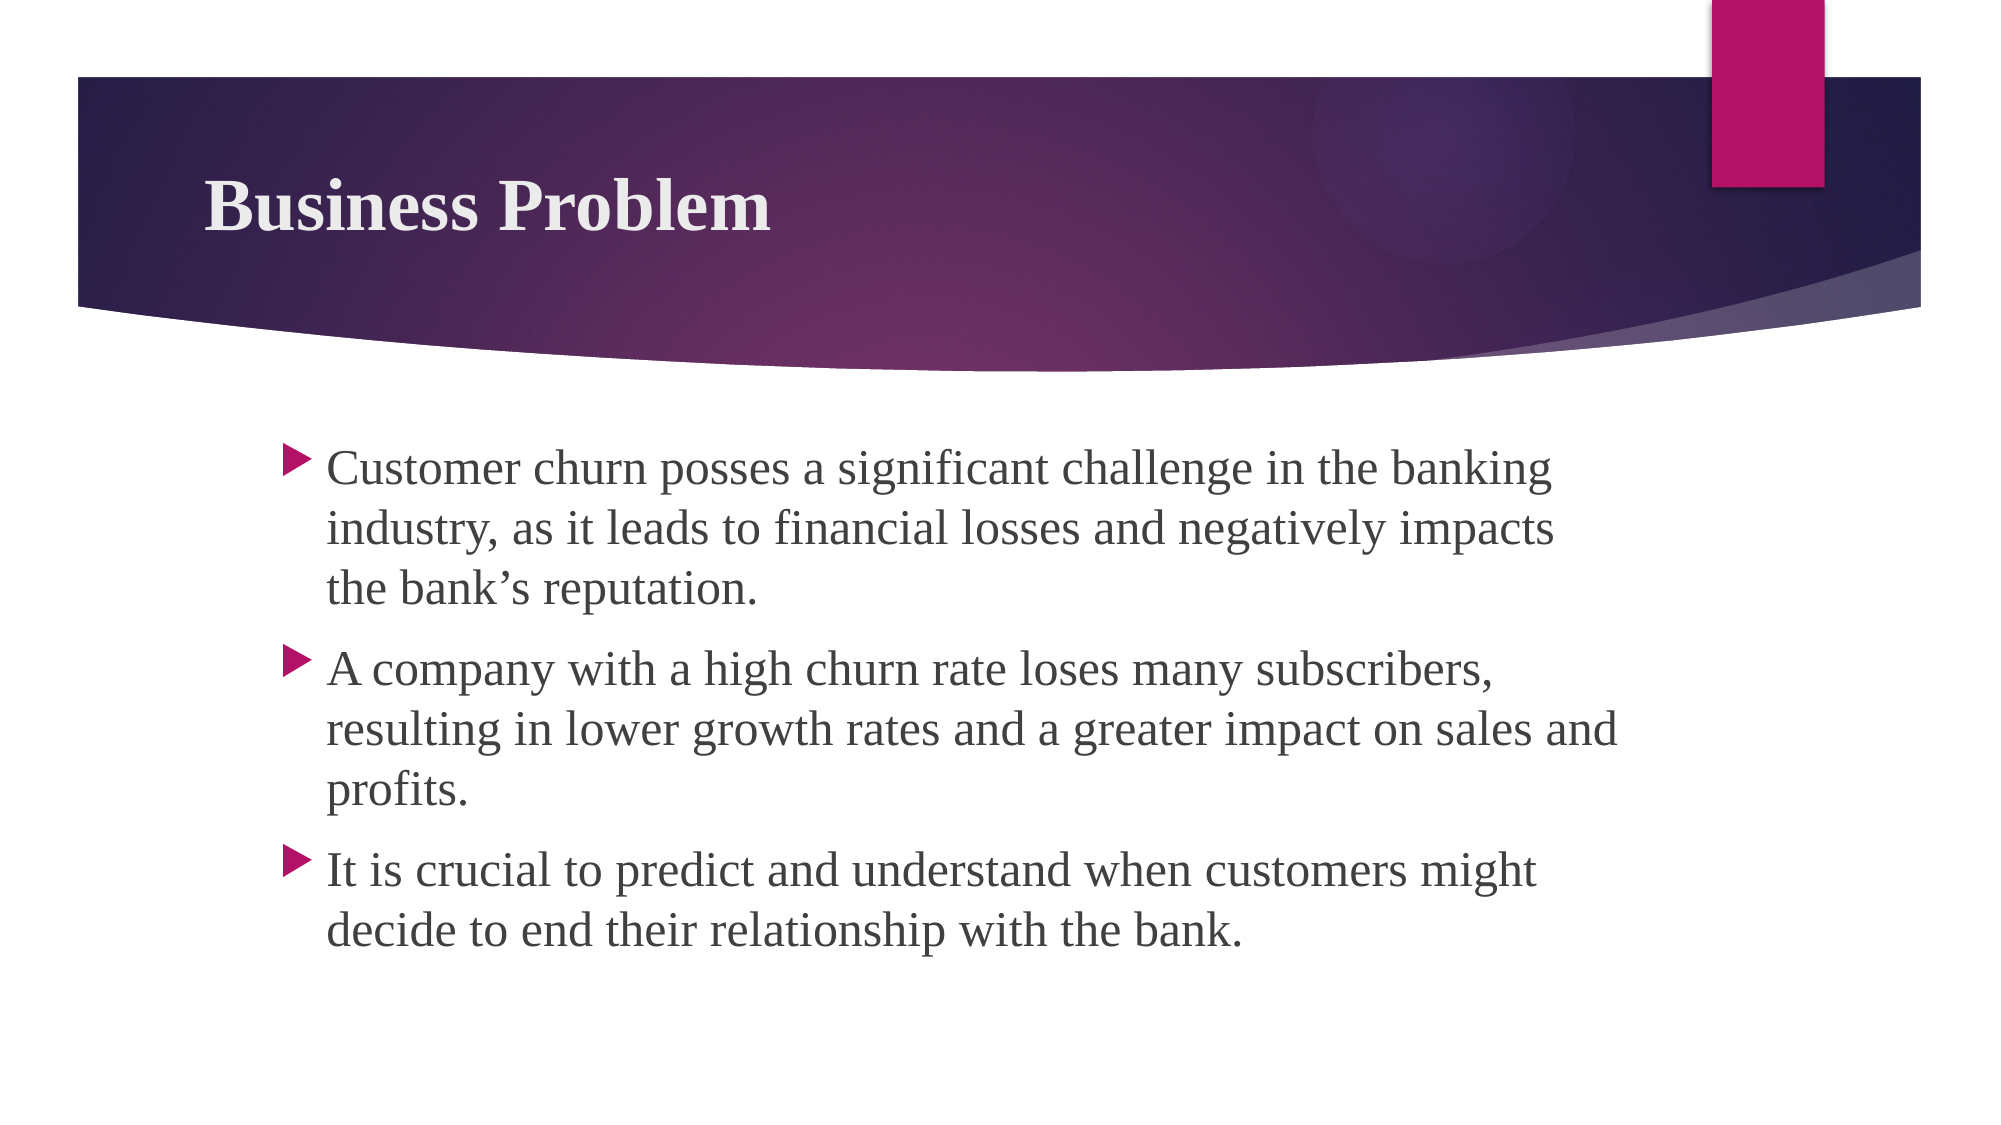

# Business Problem
Customer churn posses a significant challenge in the banking industry, as it leads to financial losses and negatively impacts the bank’s reputation.
A company with a high churn rate loses many subscribers, resulting in lower growth rates and a greater impact on sales and profits.
It is crucial to predict and understand when customers might decide to end their relationship with the bank.